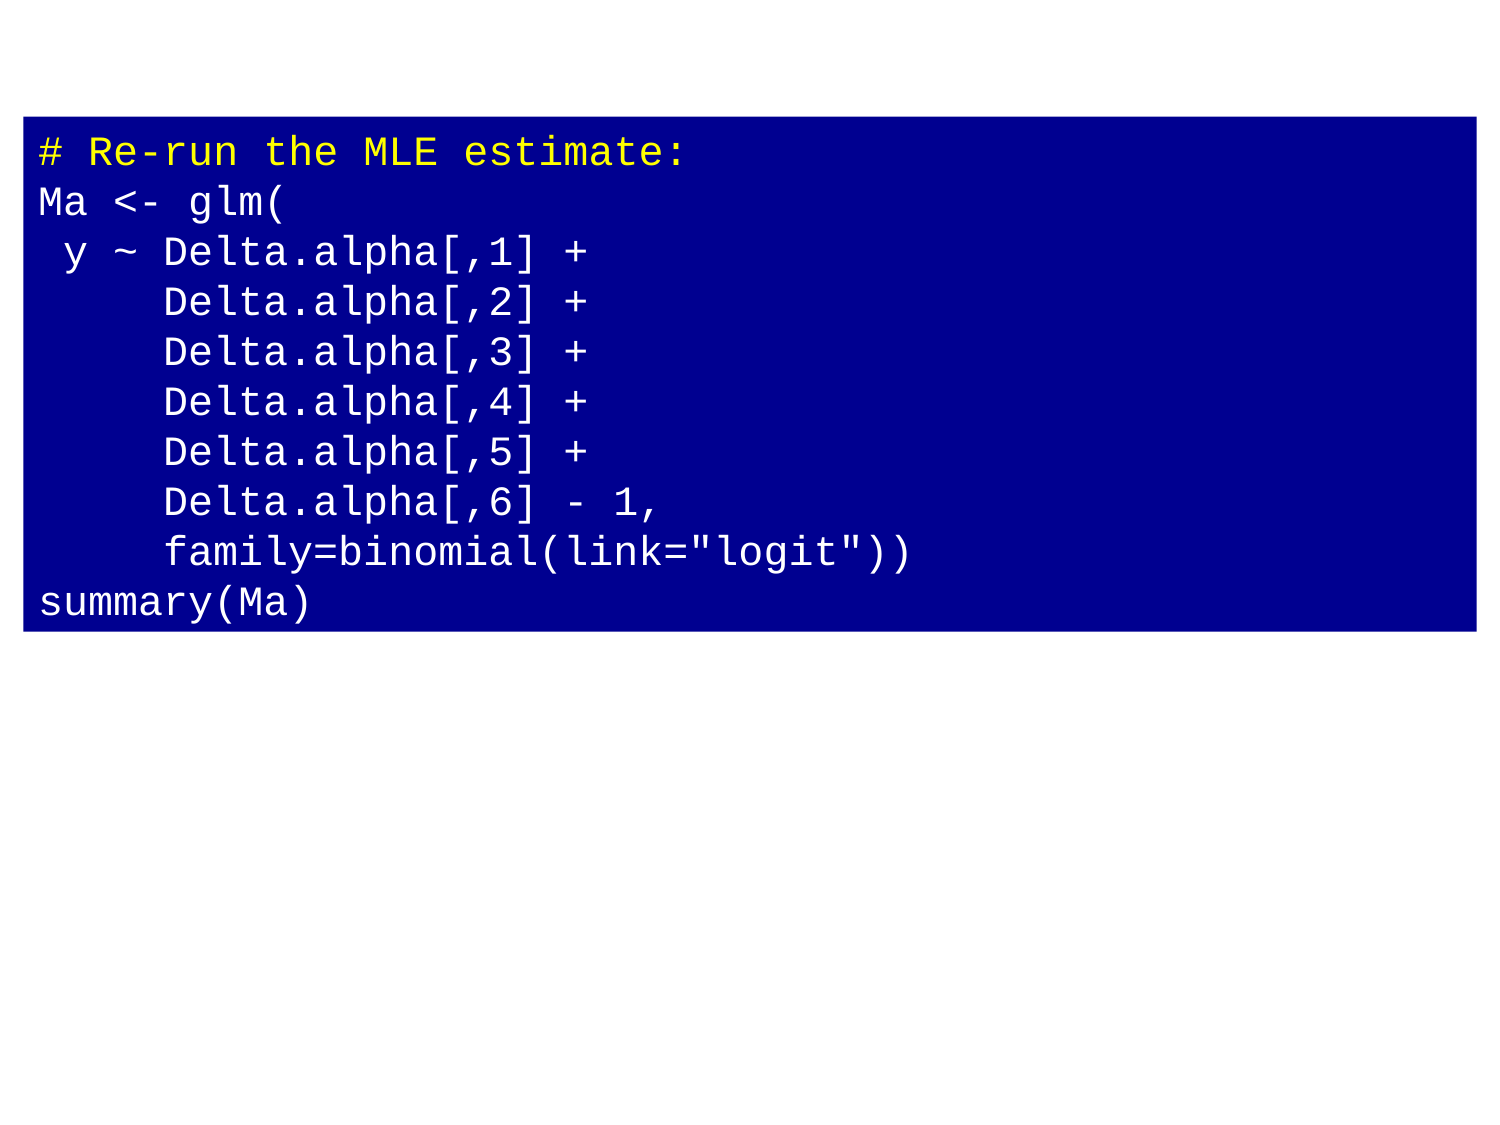

# Re-run the MLE estimate:
Ma <- glm(
 y ~ Delta.alpha[,1] +
     Delta.alpha[,2] +
     Delta.alpha[,3] +
     Delta.alpha[,4] +
     Delta.alpha[,5] +
     Delta.alpha[,6] - 1,
     family=binomial(link="logit"))
summary(Ma)